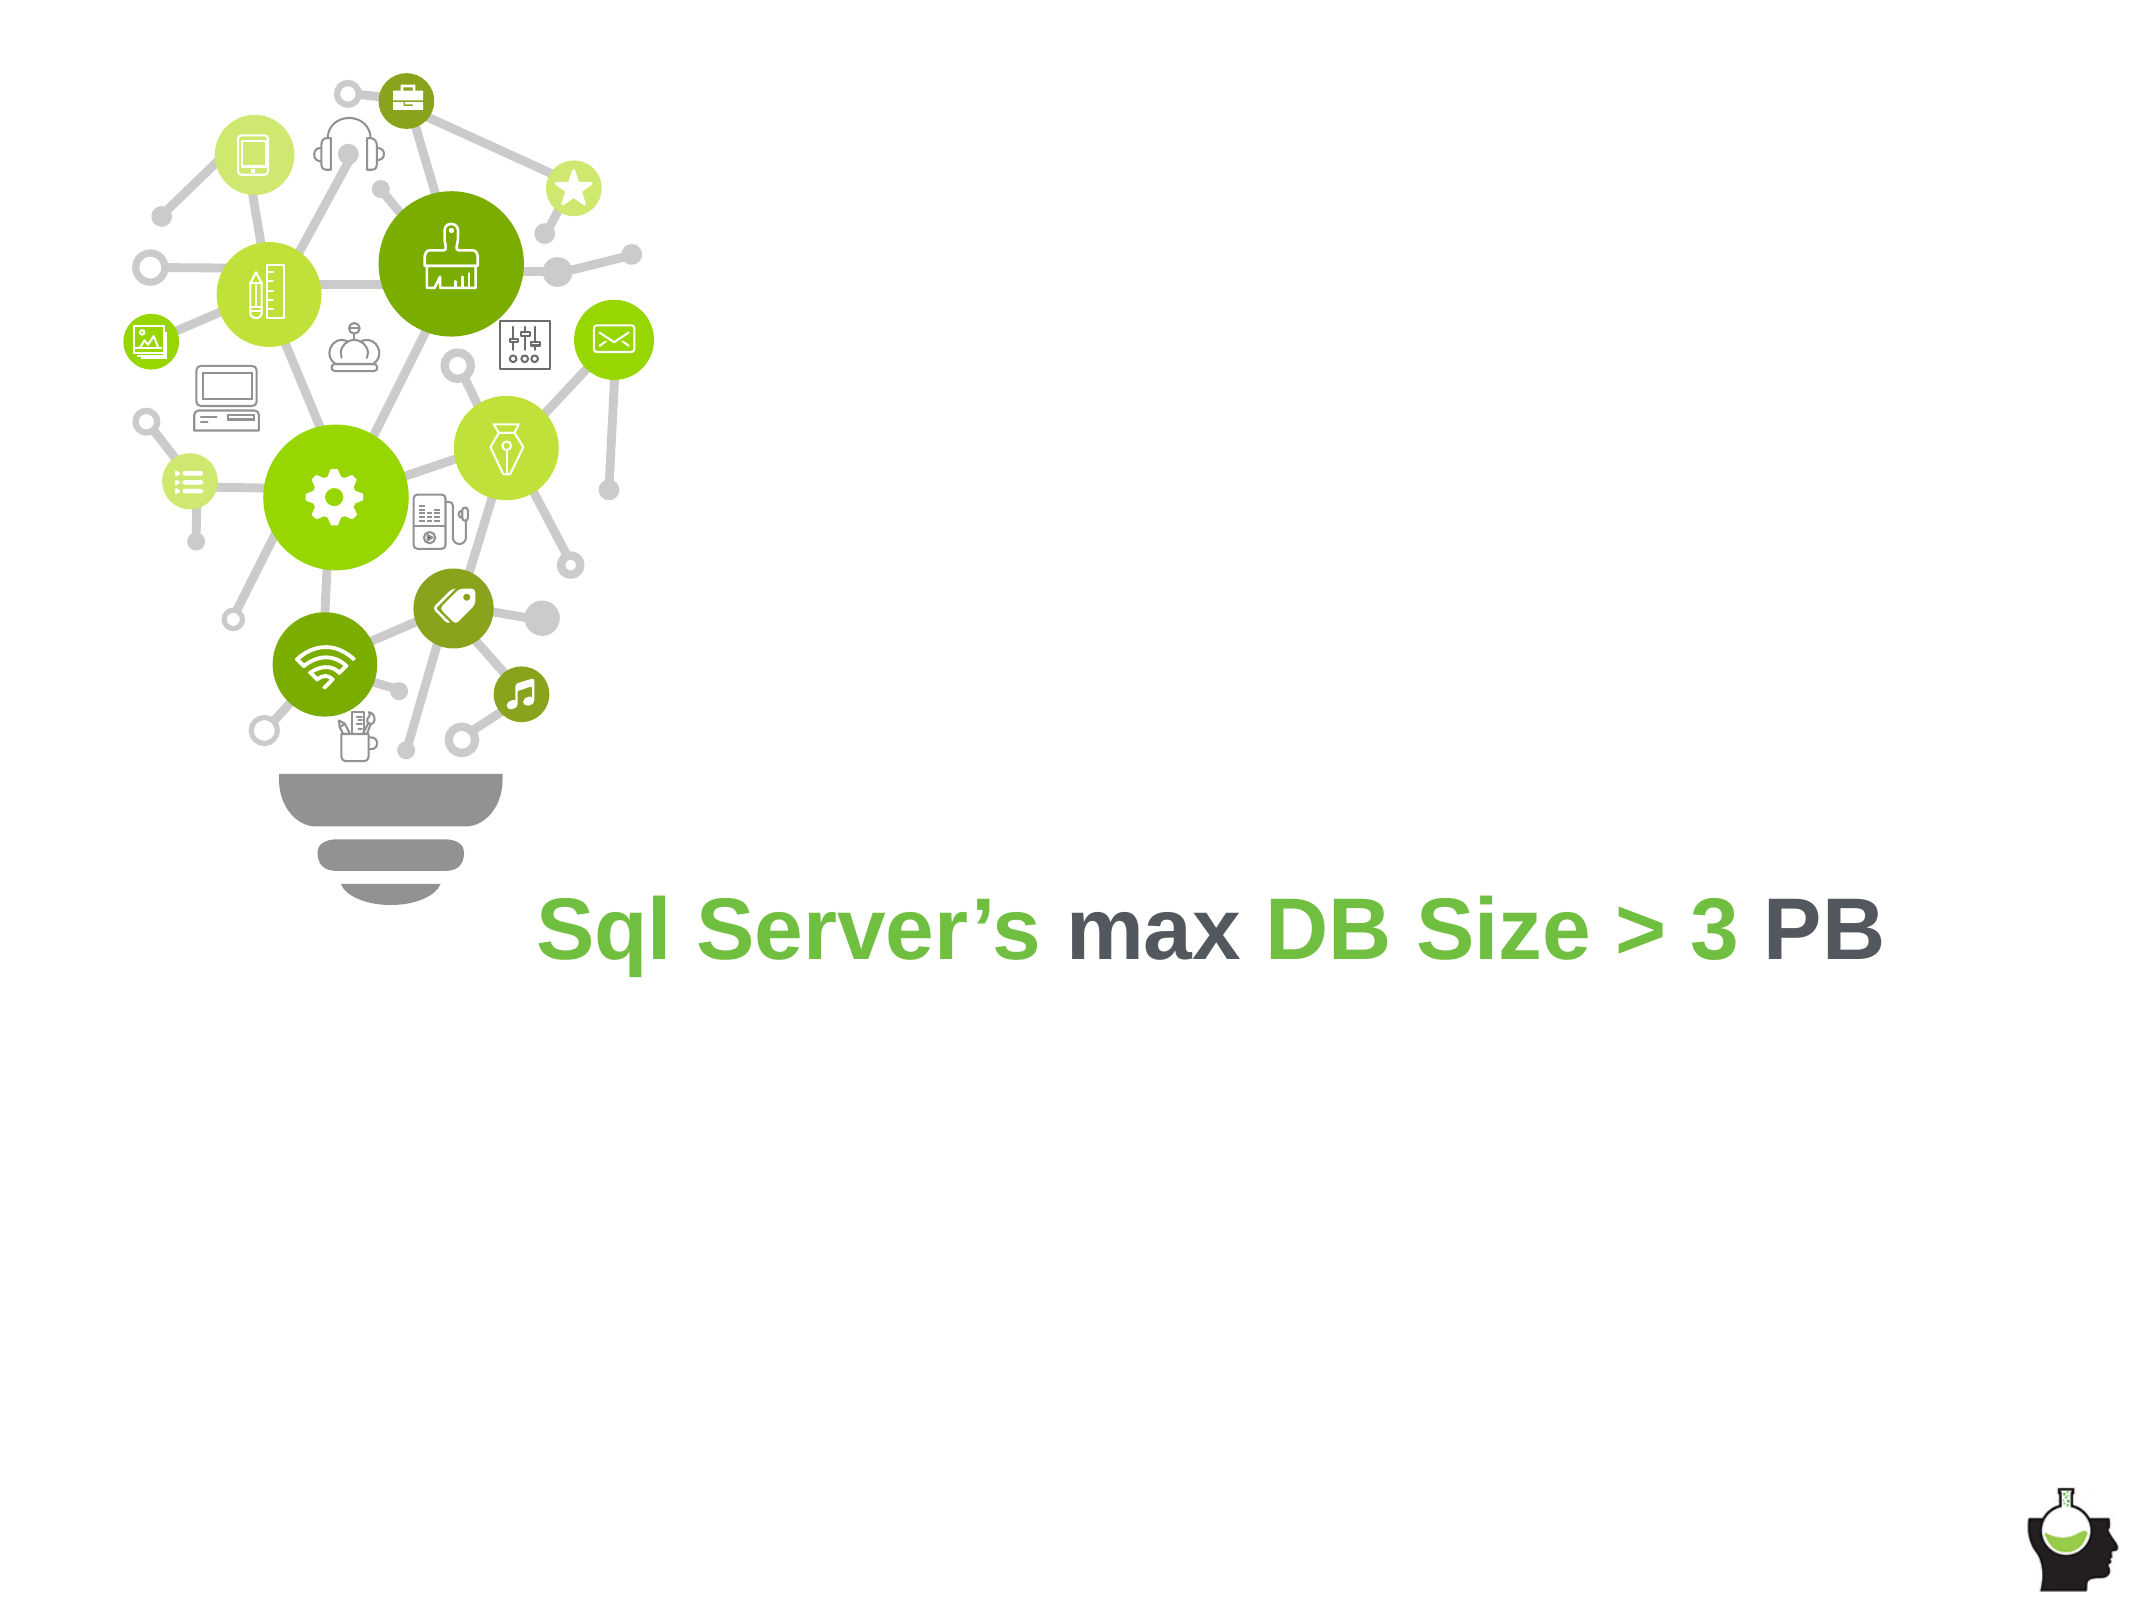

Sql Server’s max DB Size > 3 PB